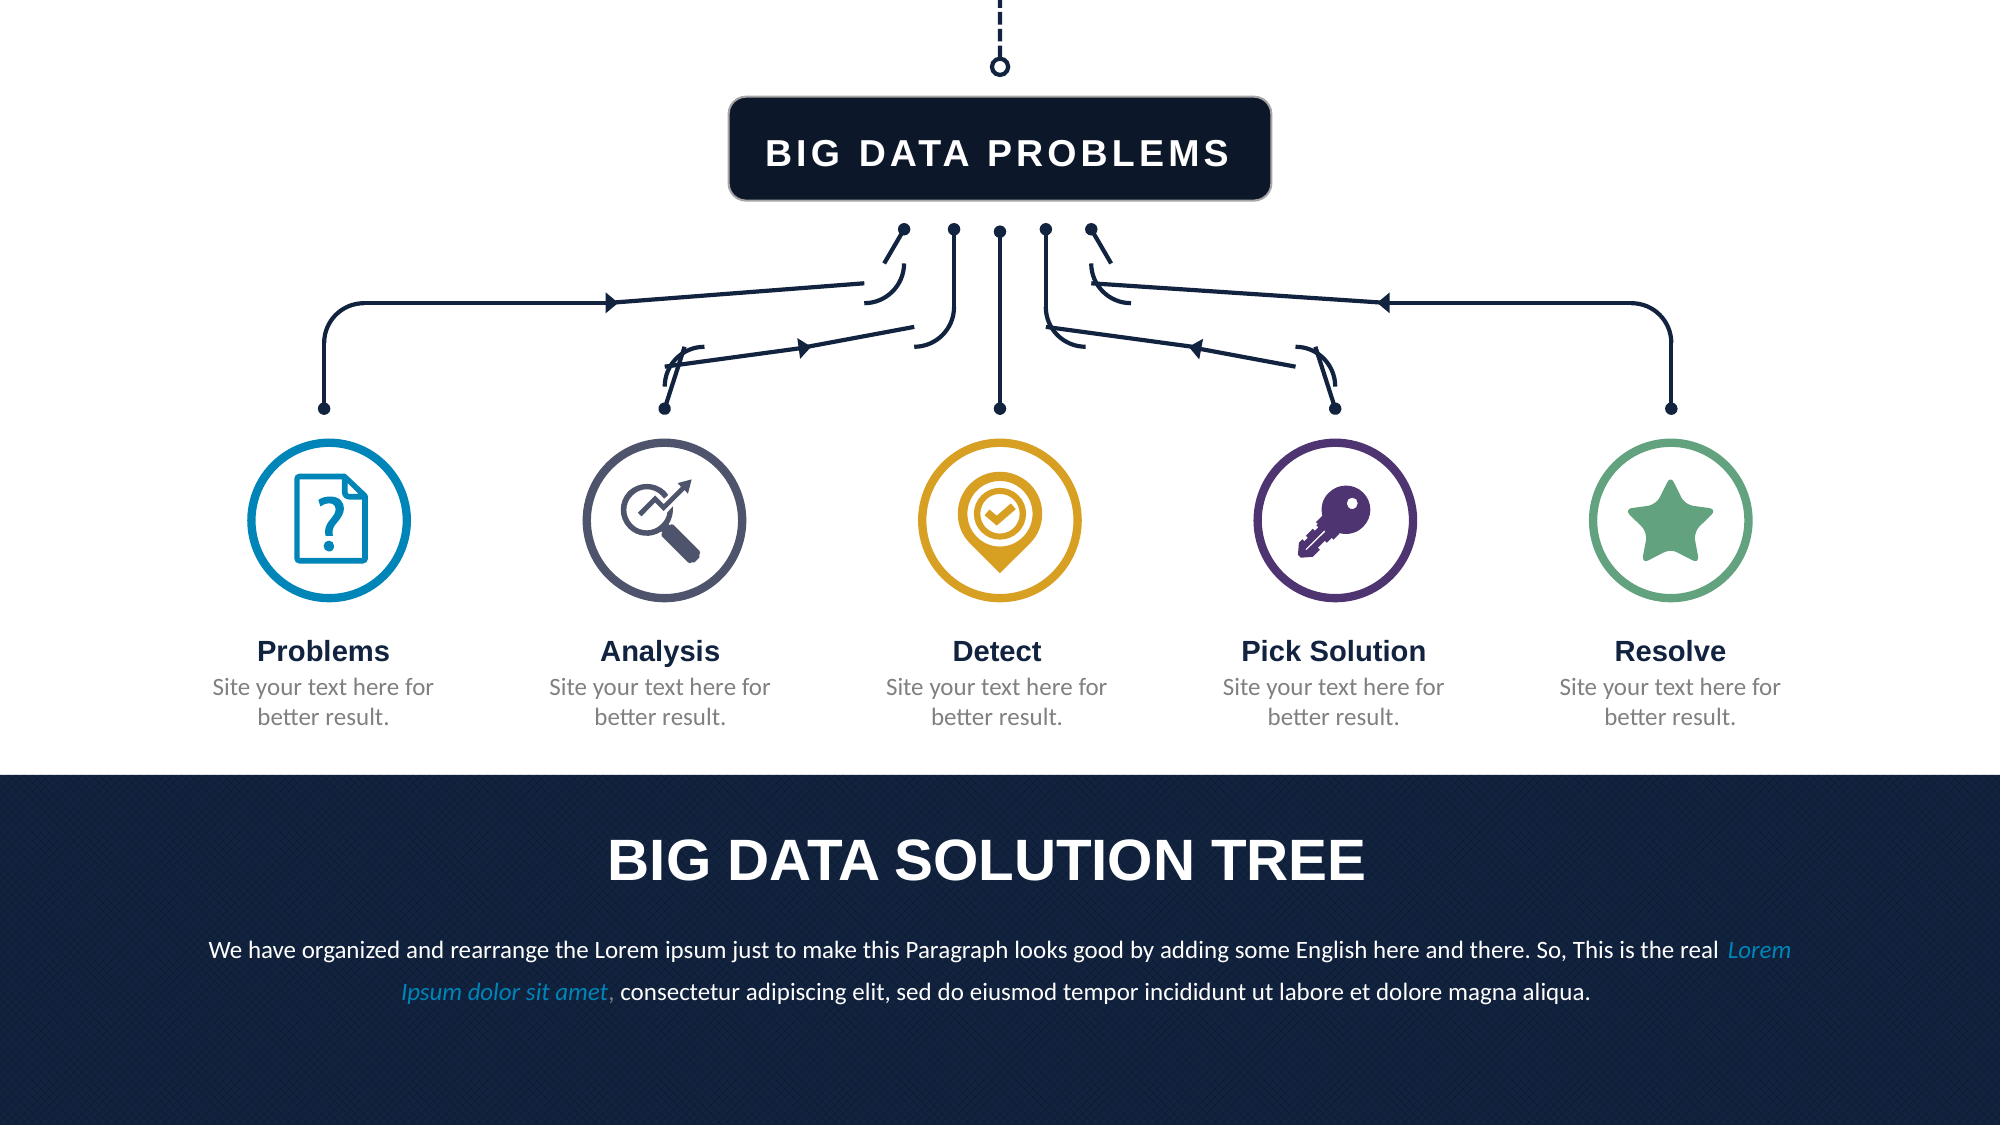

BIG DATA PROBLEMS

Problems
Site your text here for better result.
Analysis
Site your text here for better result.
Detect
Site your text here for better result.
Pick Solution
Site your text here for better result.
Resolve
Site your text here for better result.

BIG DATA SOLUTION TREE
We have organized and rearrange the Lorem ipsum just to make this Paragraph looks good by adding some English here and there. So, This is the real Lorem Ipsum dolor sit amet, consectetur adipiscing elit, sed do eiusmod tempor incididunt ut labore et dolore magna aliqua.